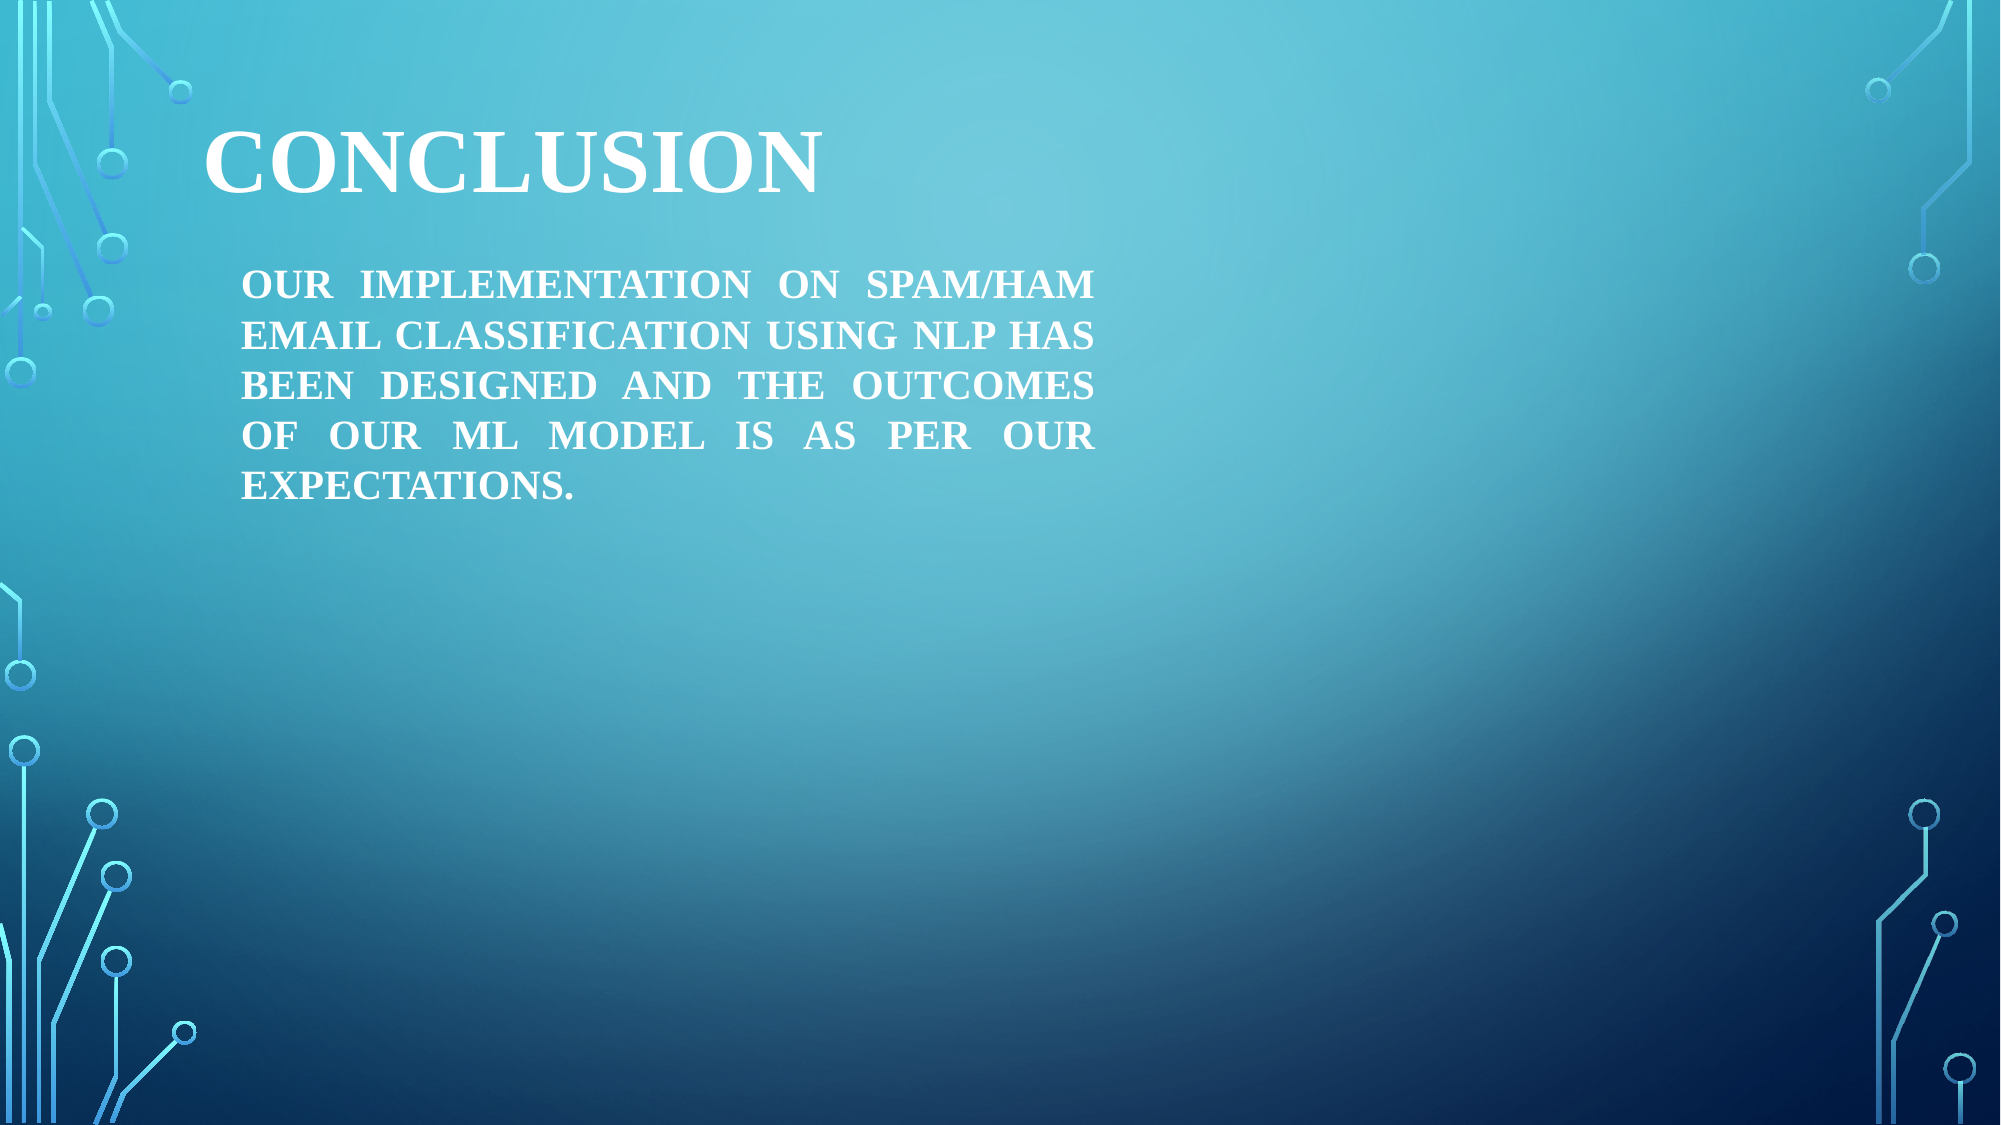

# CONCLUSION
OUR IMPLEMENTATION ON SPAM/HAM EMAIL CLASSIFICATION USING NLP HAS BEEN DESIGNED AND THE OUTCOMES OF OUR ML MODEL IS AS PER OUR EXPECTATIONS.